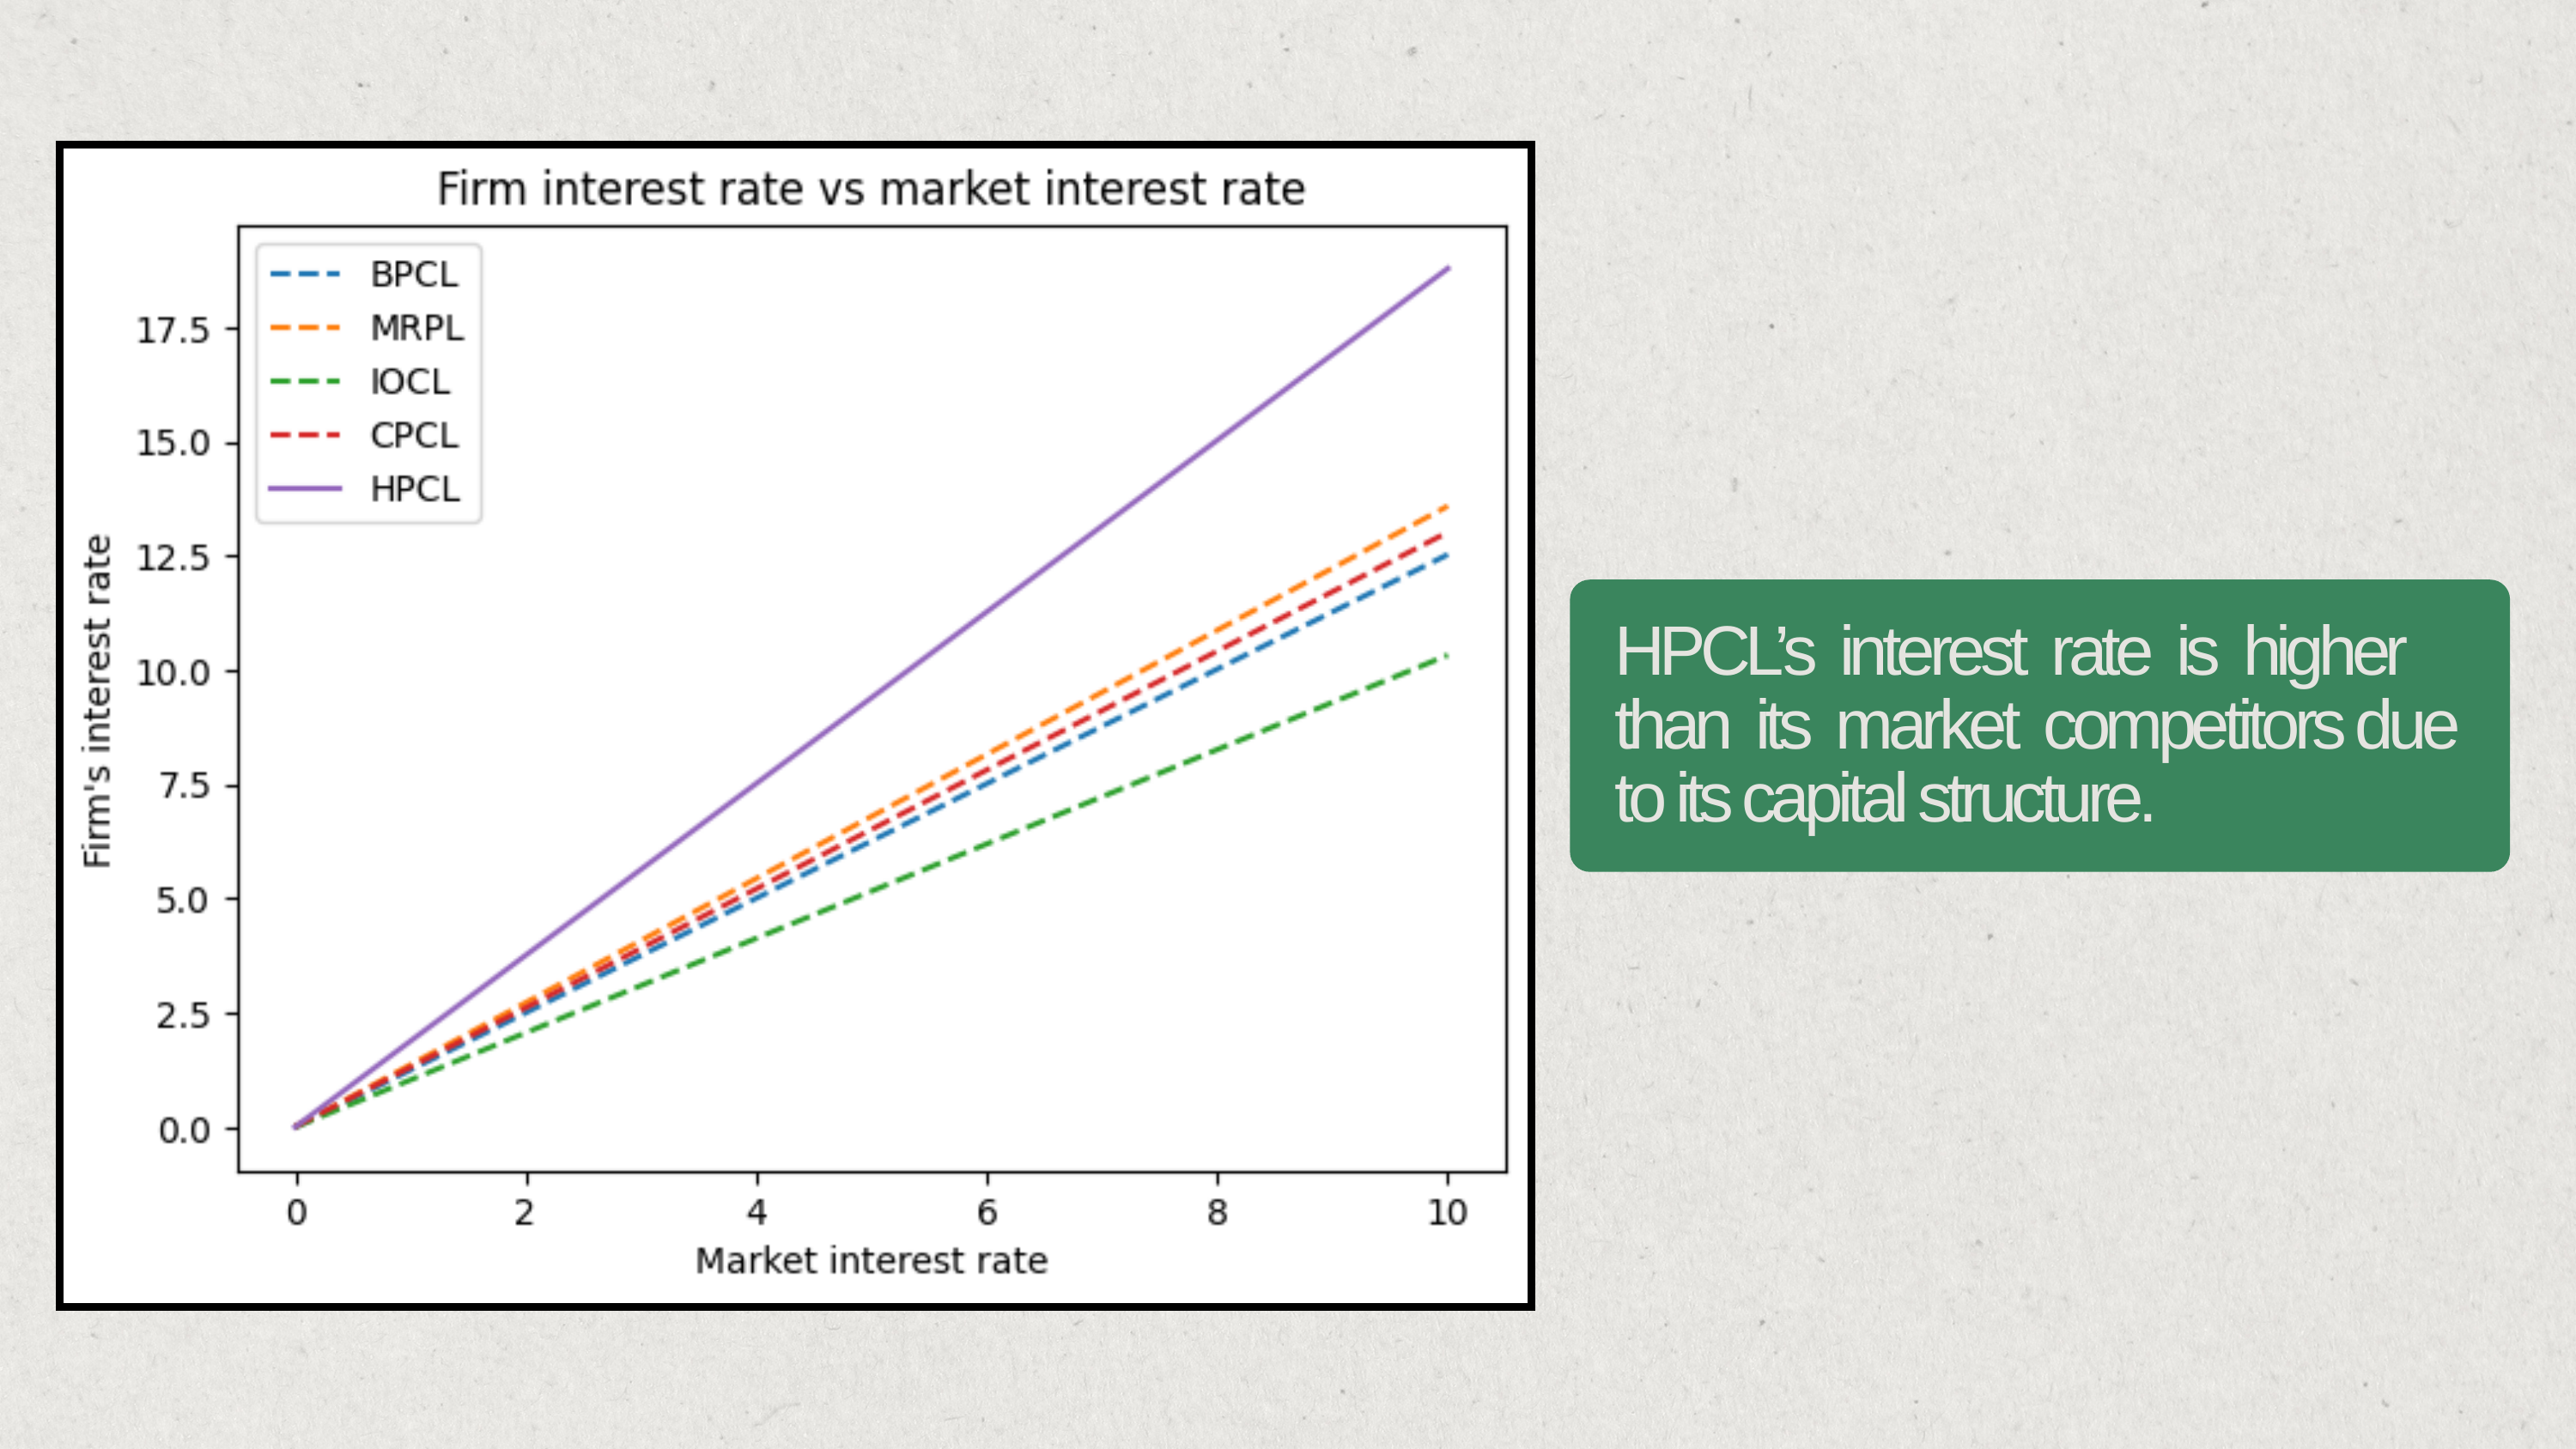

HPCL’s  interest  rate  is  higher  than  its  market  competitors due to its capital structure.